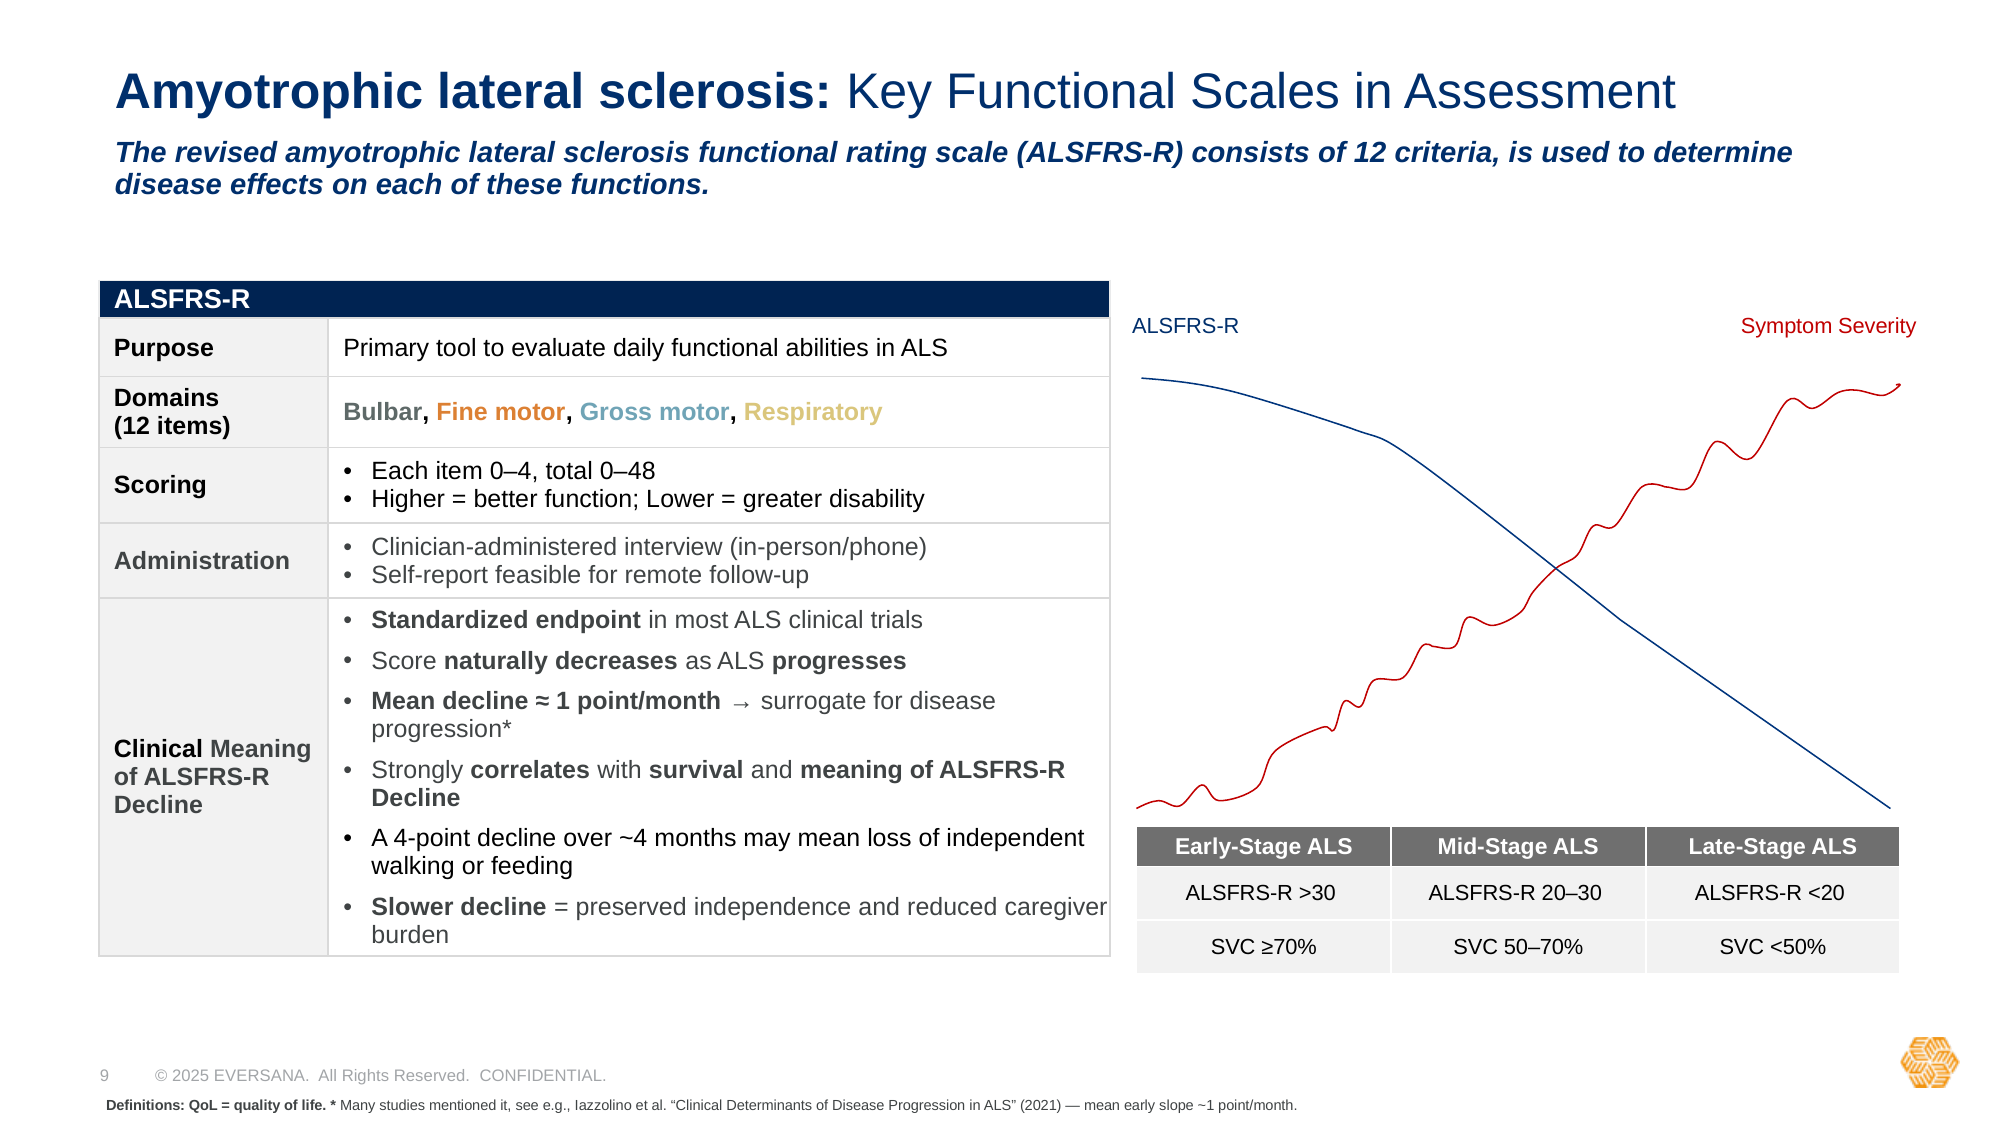

# Amyotrophic lateral sclerosis: Key Functional Scales in Assessment
The revised amyotrophic lateral sclerosis functional rating scale (ALSFRS-R) consists of 12 criteria, is used to determine disease effects on each of these functions.
| ALSFRS-R |  |
| --- | --- |
| Purpose | Primary tool to evaluate daily functional abilities in ALS |
| Domains (12 items) | Bulbar, Fine motor, Gross motor, Respiratory |
| Scoring | Each item 0–4, total 0–48 Higher = better function; Lower = greater disability |
| Administration | Clinician-administered interview (in-person/phone) Self-report feasible for remote follow-up |
| Clinical Meaning of ALSFRS-R Decline | Standardized endpoint in most ALS clinical trials Score naturally decreases as ALS progresses Mean decline ≈ 1 point/month → surrogate for disease progression\* Strongly correlates with survival and meaning of ALSFRS-R Decline A 4-point decline over ~4 months may mean loss of independent walking or feeding Slower decline = preserved independence and reduced caregiver burden |
ALSFRS-R
Symptom Severity

| Early-Stage ALS | Mid-Stage ALS | Late-Stage ALS |
| --- | --- | --- |
| ALSFRS-R >30 | ALSFRS-R 20–30 | ALSFRS-R <20 |
| SVC ≥70% | SVC 50–70% | SVC <50% |
Definitions: QoL = quality of life. * Many studies mentioned it, see e.g., Iazzolino et al. “Clinical Determinants of Disease Progression in ALS” (2021) — mean early slope ~1 point/month.